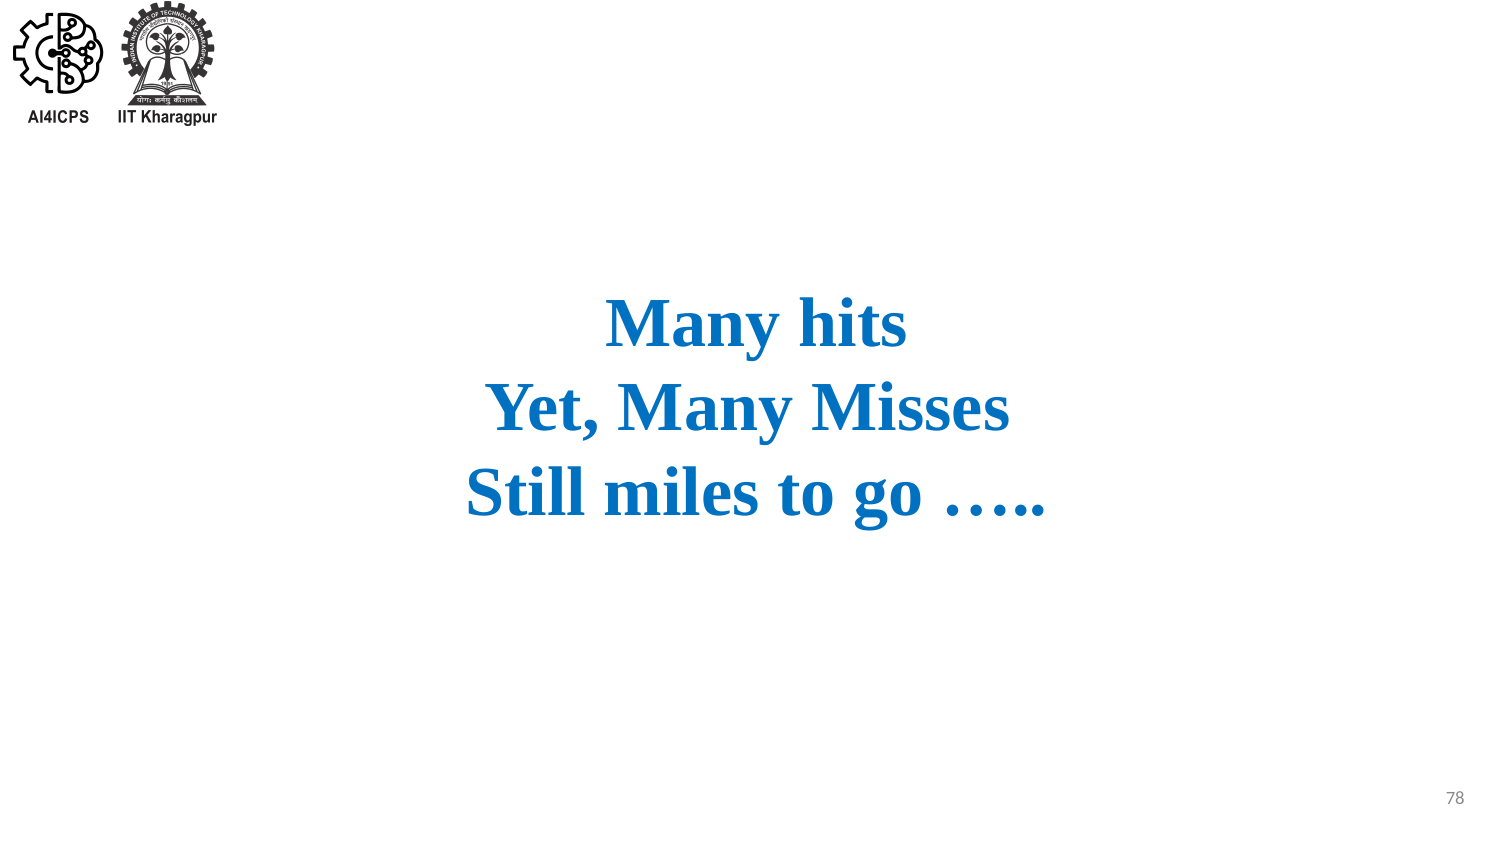

# Many hits Yet, Many Misses Still miles to go …..
78